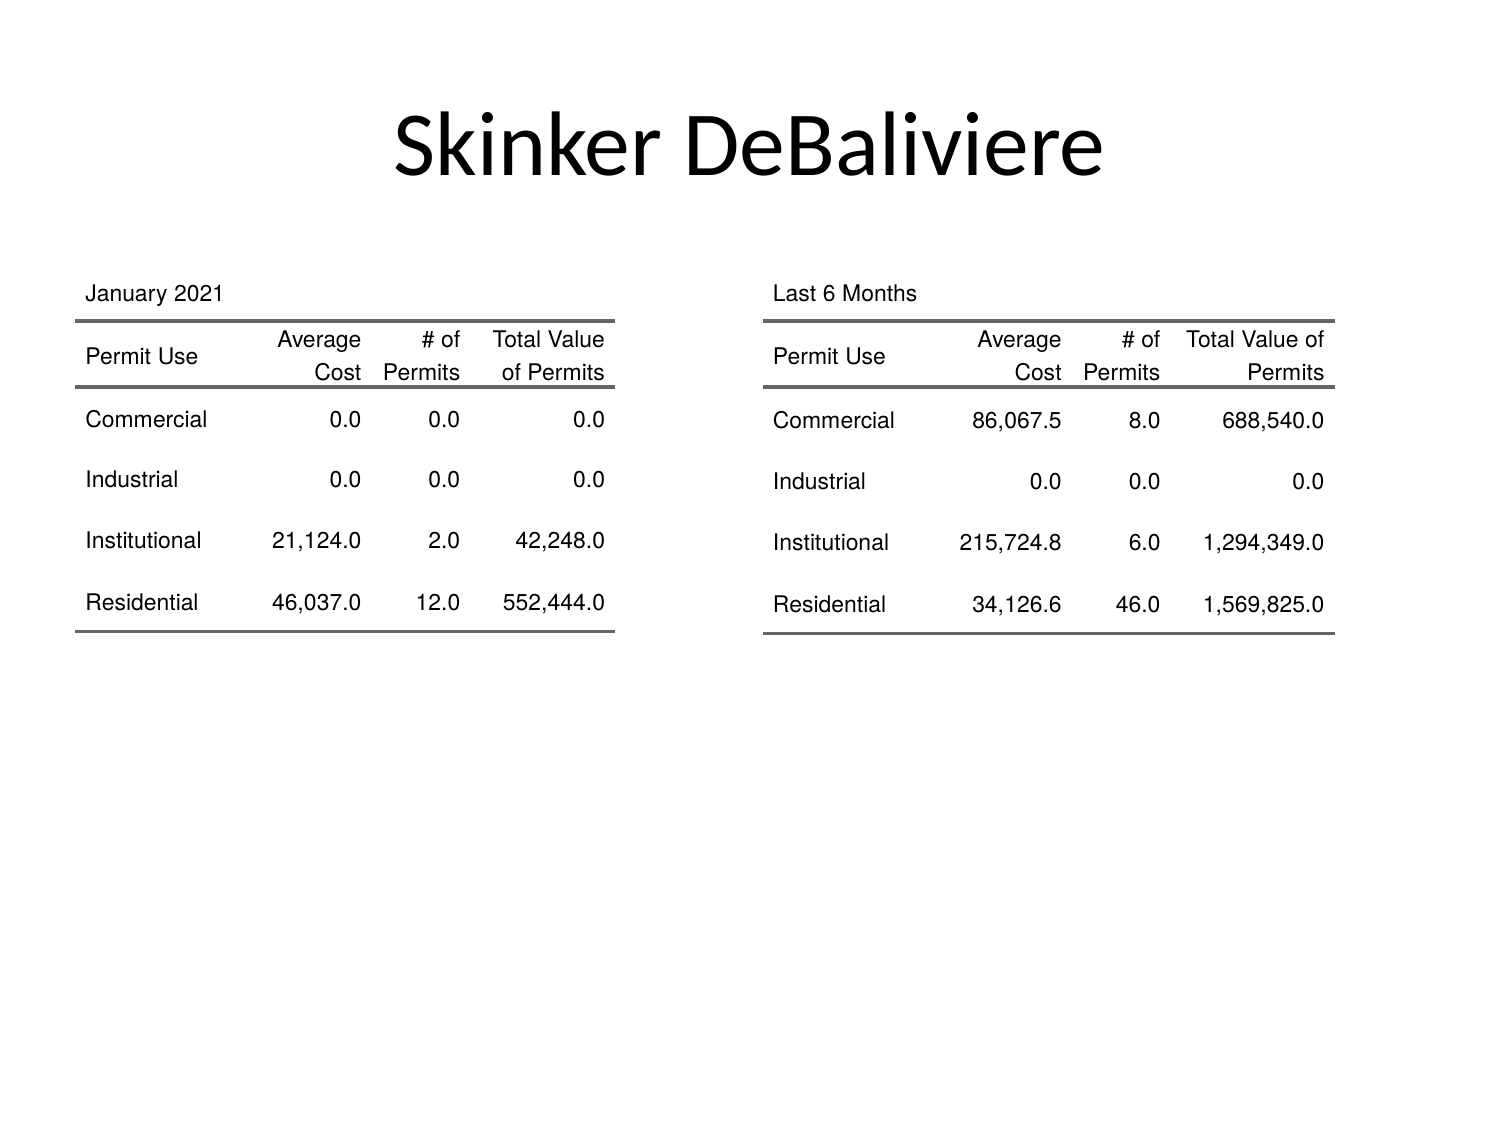

# Skinker DeBaliviere
| January 2021 | January 2021 | January 2021 | January 2021 |
| --- | --- | --- | --- |
| Permit Use | Average Cost | # of Permits | Total Value of Permits |
| Commercial | 0.0 | 0.0 | 0.0 |
| Industrial | 0.0 | 0.0 | 0.0 |
| Institutional | 21,124.0 | 2.0 | 42,248.0 |
| Residential | 46,037.0 | 12.0 | 552,444.0 |
| Last 6 Months | Last 6 Months | Last 6 Months | Last 6 Months |
| --- | --- | --- | --- |
| Permit Use | Average Cost | # of Permits | Total Value of Permits |
| Commercial | 86,067.5 | 8.0 | 688,540.0 |
| Industrial | 0.0 | 0.0 | 0.0 |
| Institutional | 215,724.8 | 6.0 | 1,294,349.0 |
| Residential | 34,126.6 | 46.0 | 1,569,825.0 |